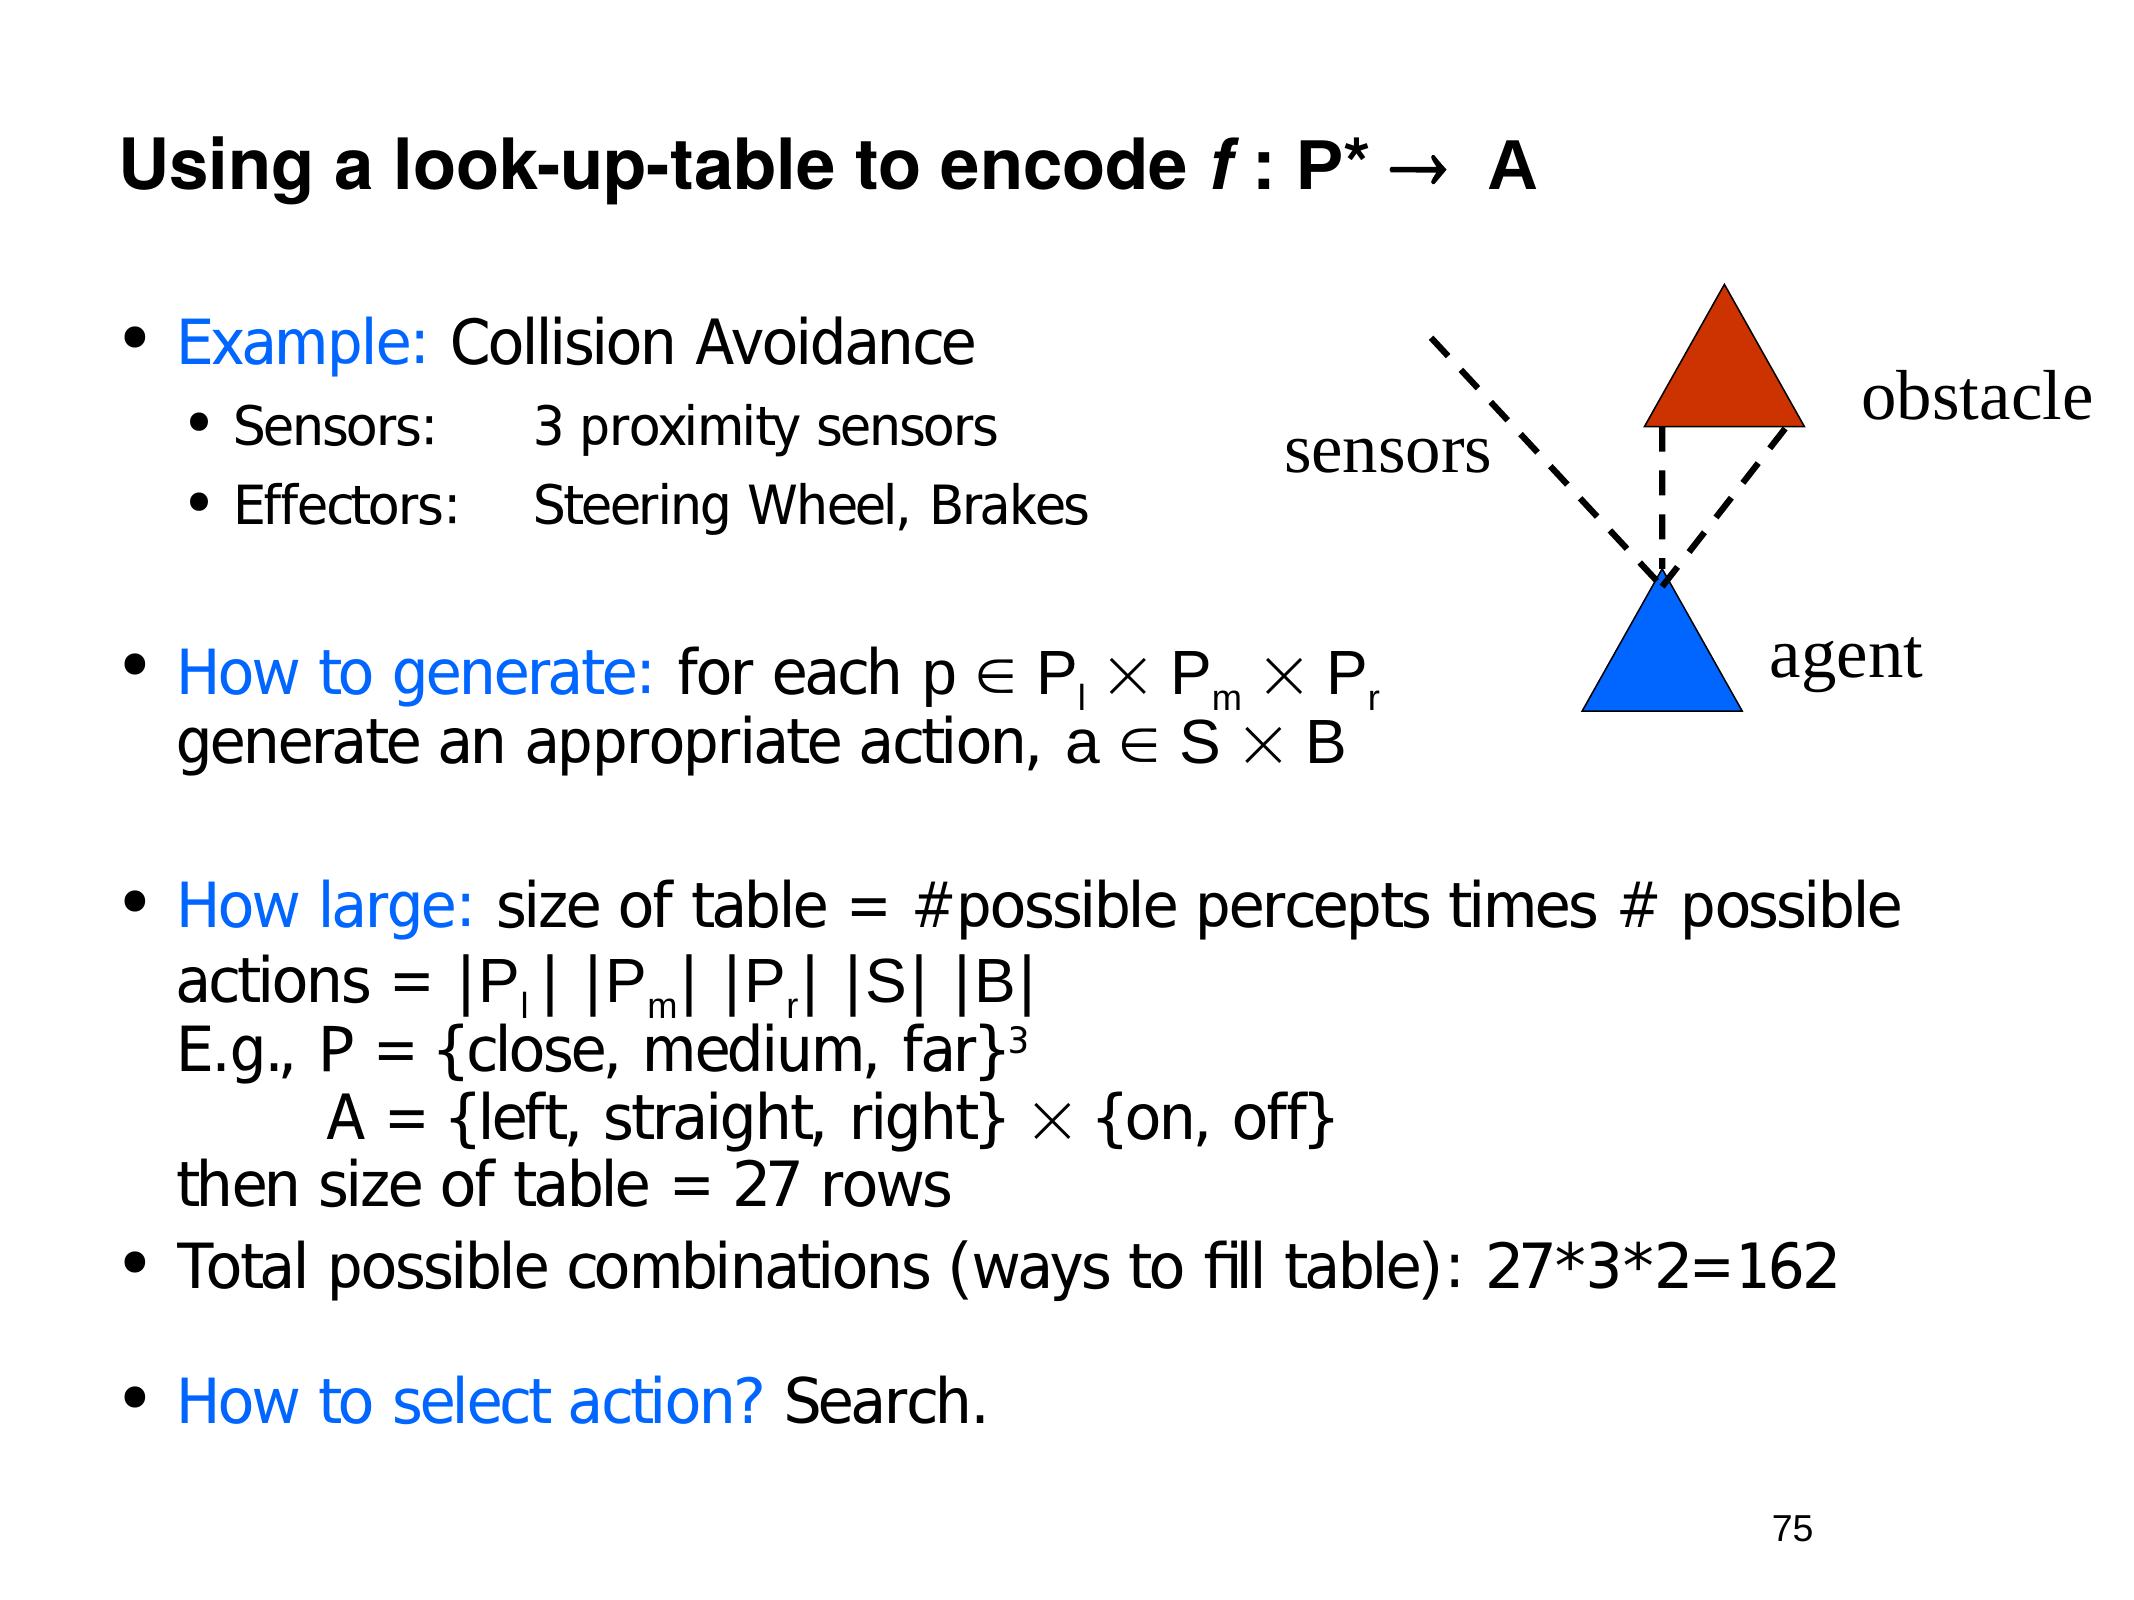

# Using a look-up-table to encode f : P* →  A

Example: Collision Avoidance
Sensors:	3 proximity sensors
Effectors:	Steering Wheel, Brakes

How to generate: for each p ∈ Pl × Pm × Pr
generate an appropriate action, a ∈ S × B

How large: size of table = #possible percepts times # possible actions = |Pl | |Pm| |Pr| |S| |B|
E.g., P = {close, medium, far}3
	A = {left, straight, right} × {on, off}
then size of table = 27 rows
Total possible combinations (ways to fill table): 27*3*2=162

How to select action? Search.

obstacle
sensors

agent
75